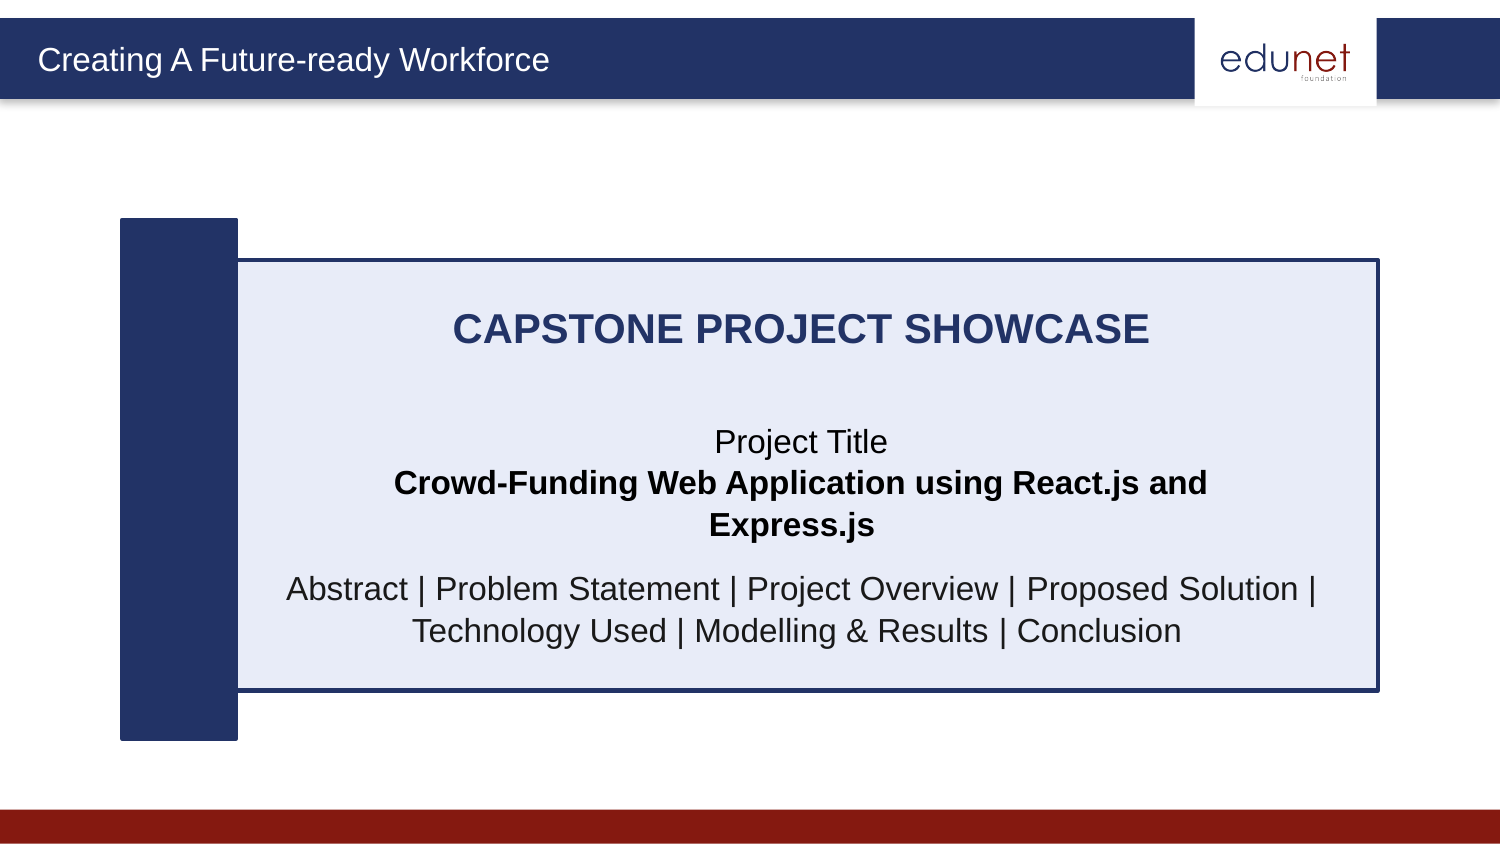

CAPSTONE PROJECT SHOWCASE
Project Title
Crowd-Funding Web Application using React.js and Express.js
Abstract | Problem Statement | Project Overview | Proposed Solution | Technology Used | Modelling & Results | Conclusion